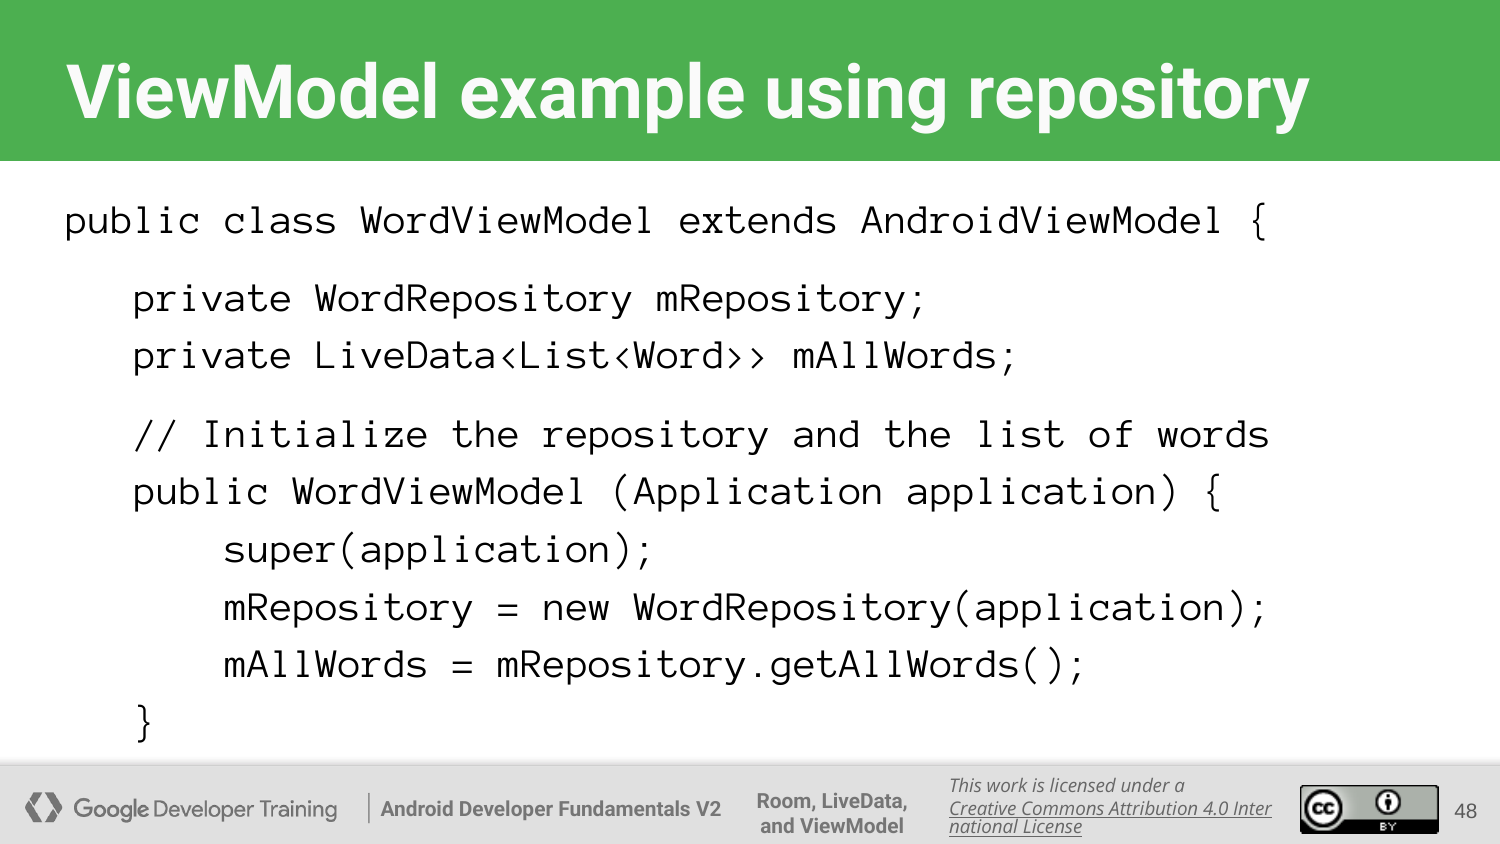

# ViewModel example using repository
public class WordViewModel extends AndroidViewModel {
   private WordRepository mRepository;
   private LiveData<List<Word>> mAllWords;
   // Initialize the repository and the list of words
   public WordViewModel (Application application) {
       super(application);
       mRepository = new WordRepository(application);
       mAllWords = mRepository.getAllWords();
   }
48